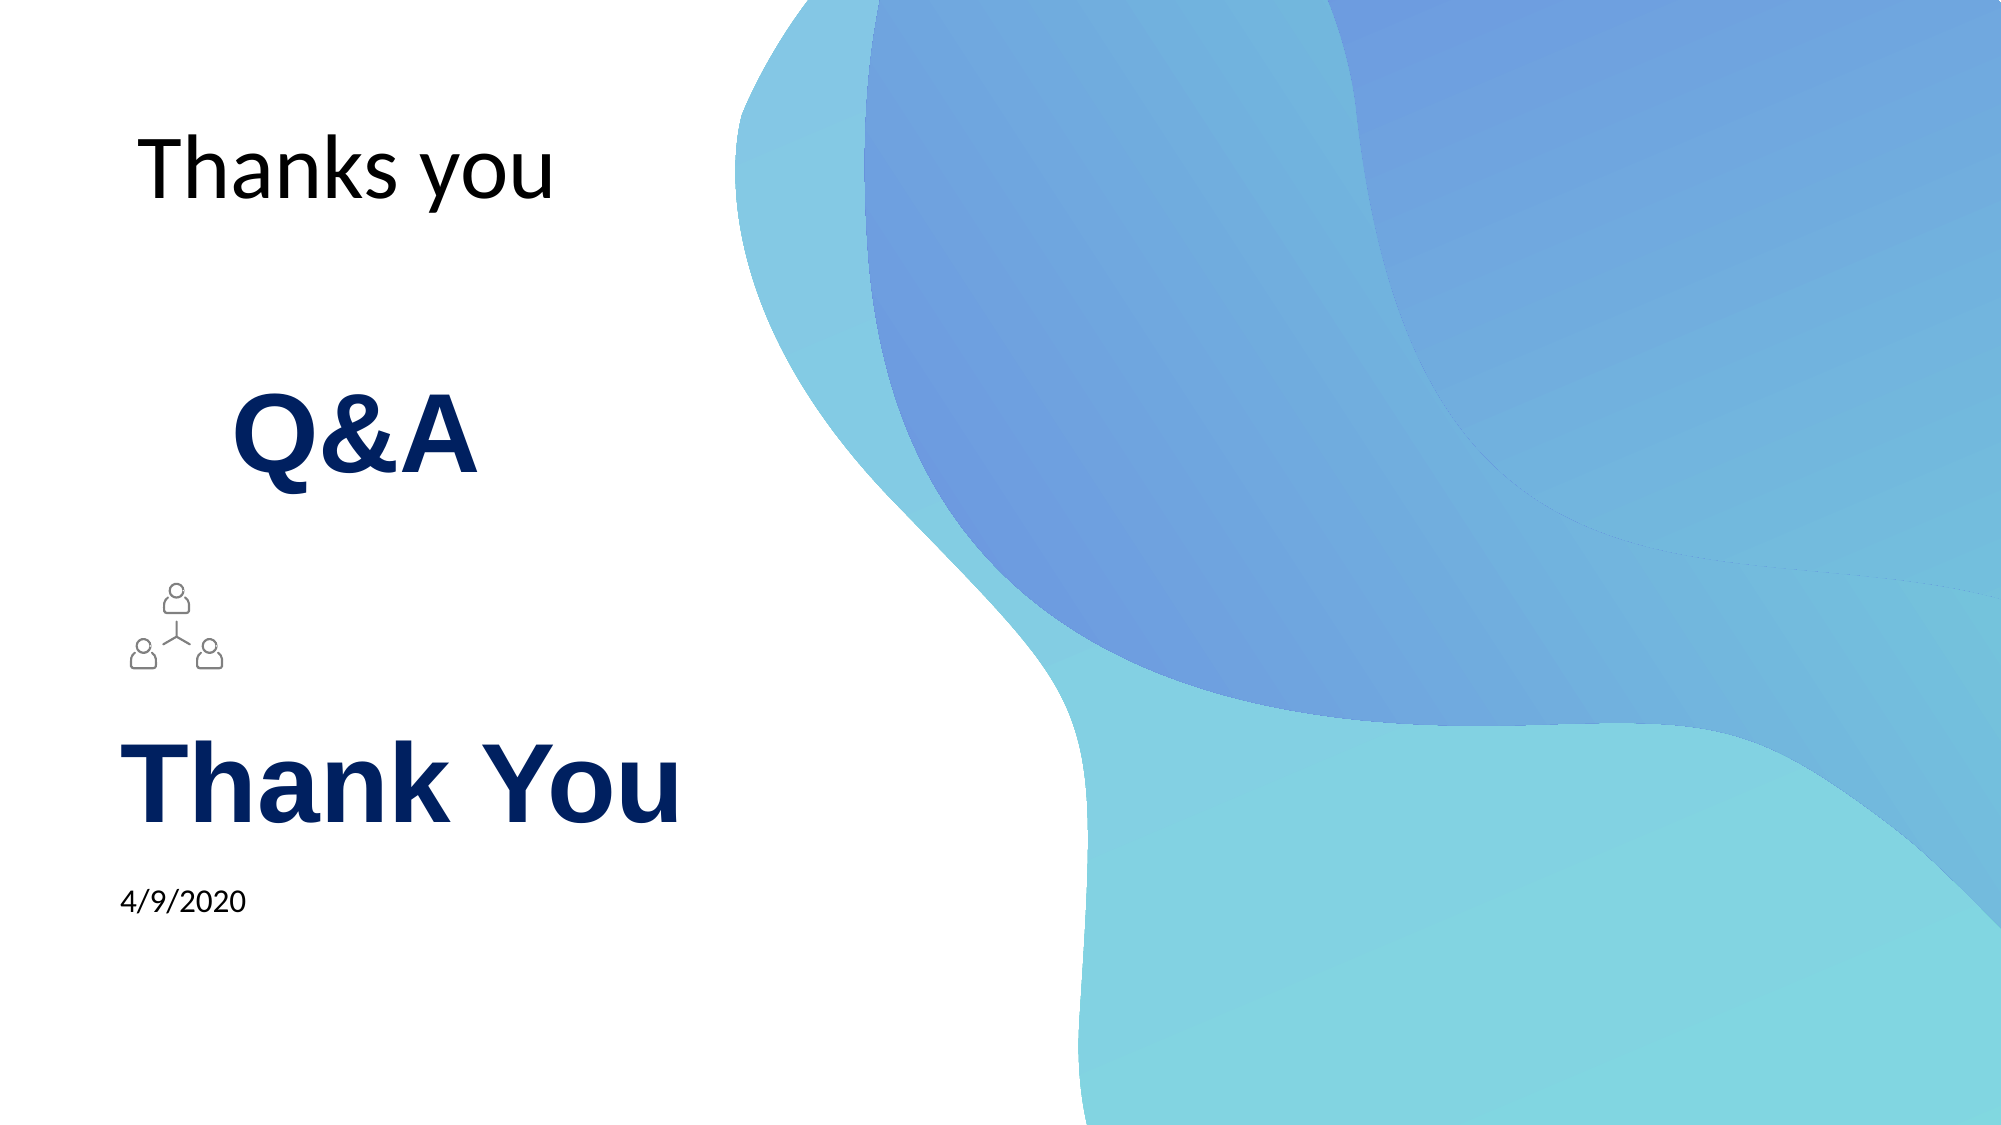

# Thanks you
Q&A

Thank You
4/9/2020